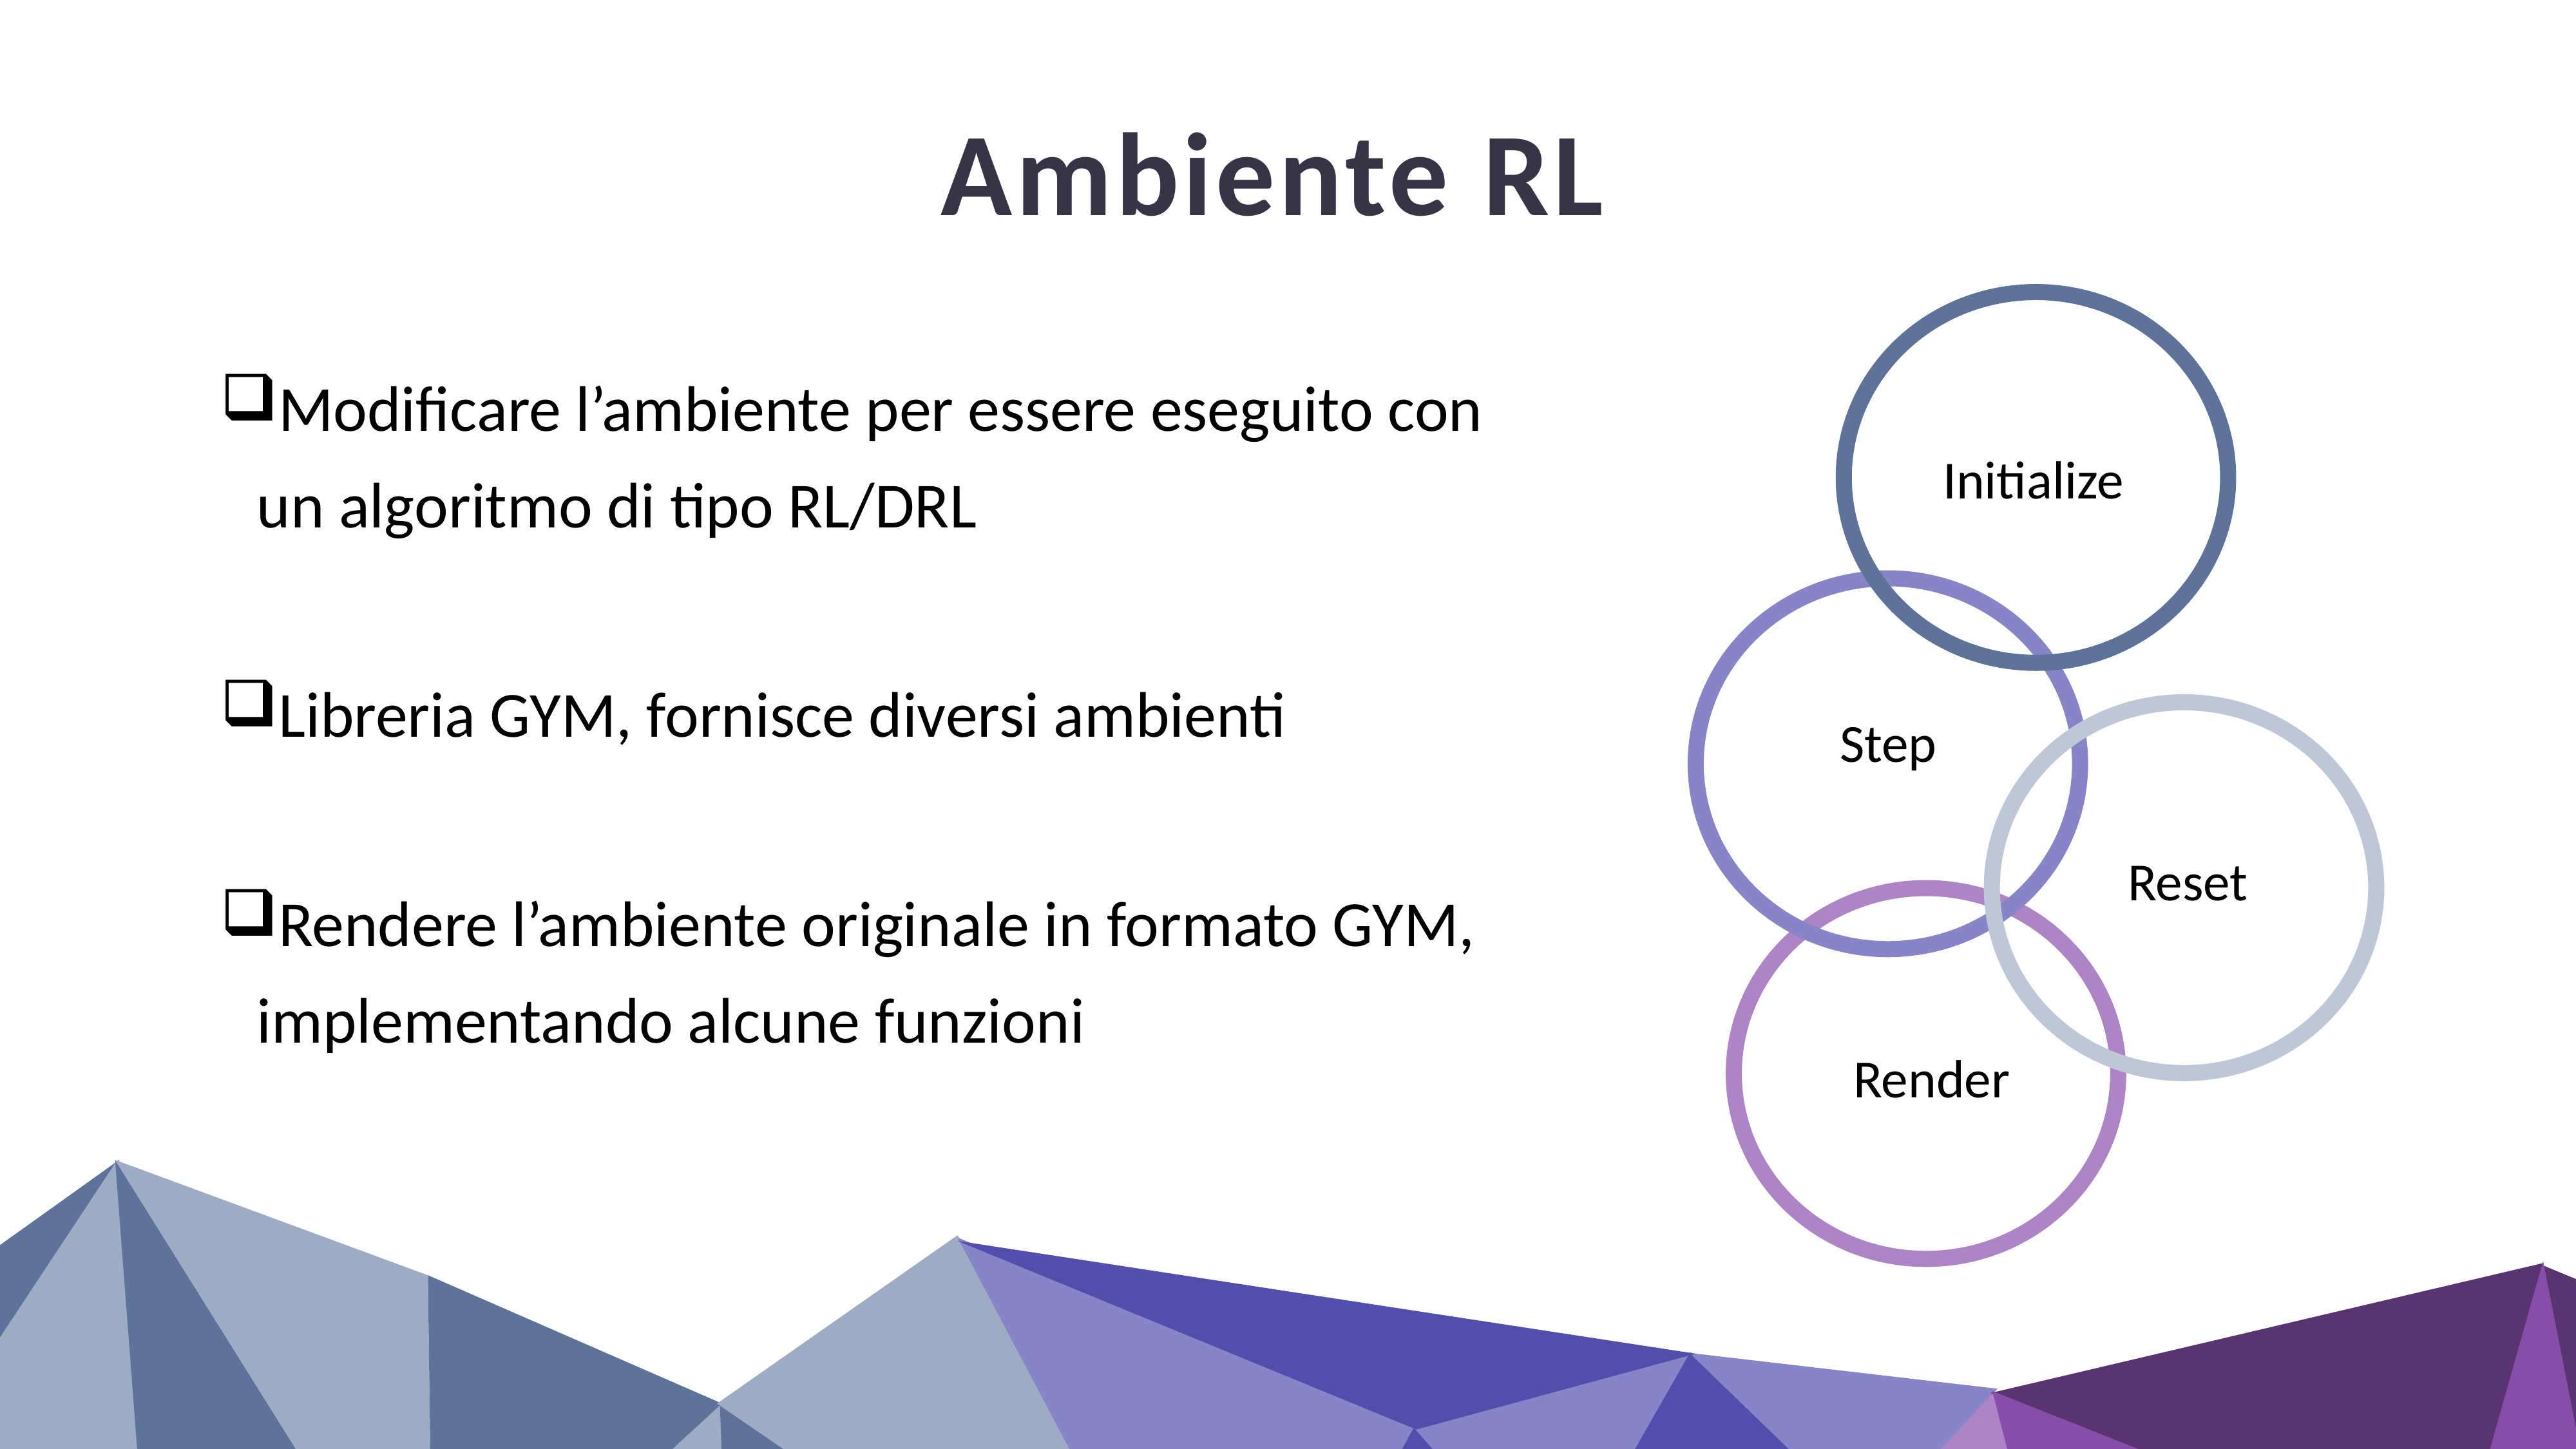

Ambiente RL

Modificare l’ambiente per essere eseguito con un algoritmo di tipo RL/DRL

Libreria GYM, fornisce diversi ambienti

Rendere l’ambiente originale in formato GYM, implementando alcune funzioni

Initialize

Step
Reset

Render